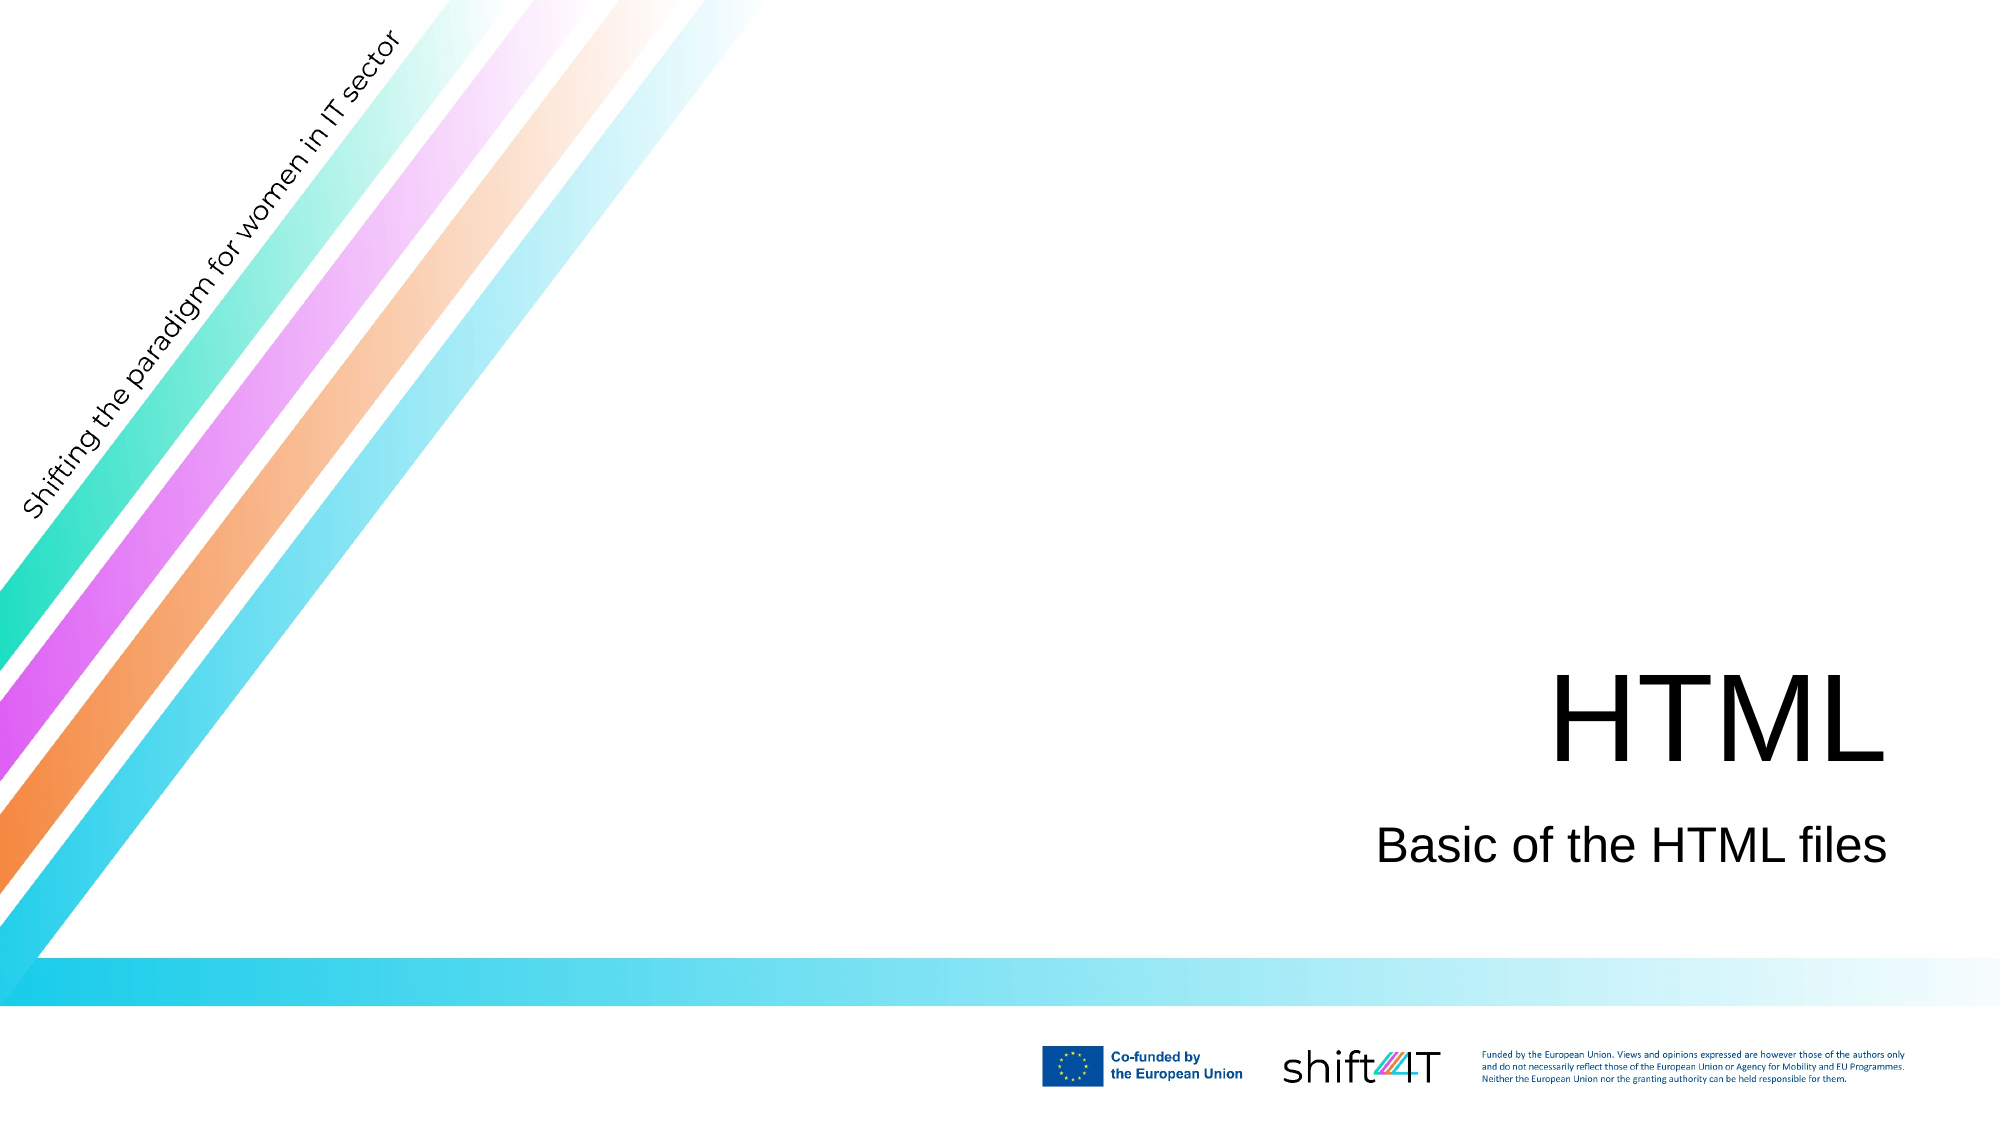

# HTML
Basic of the HTML files